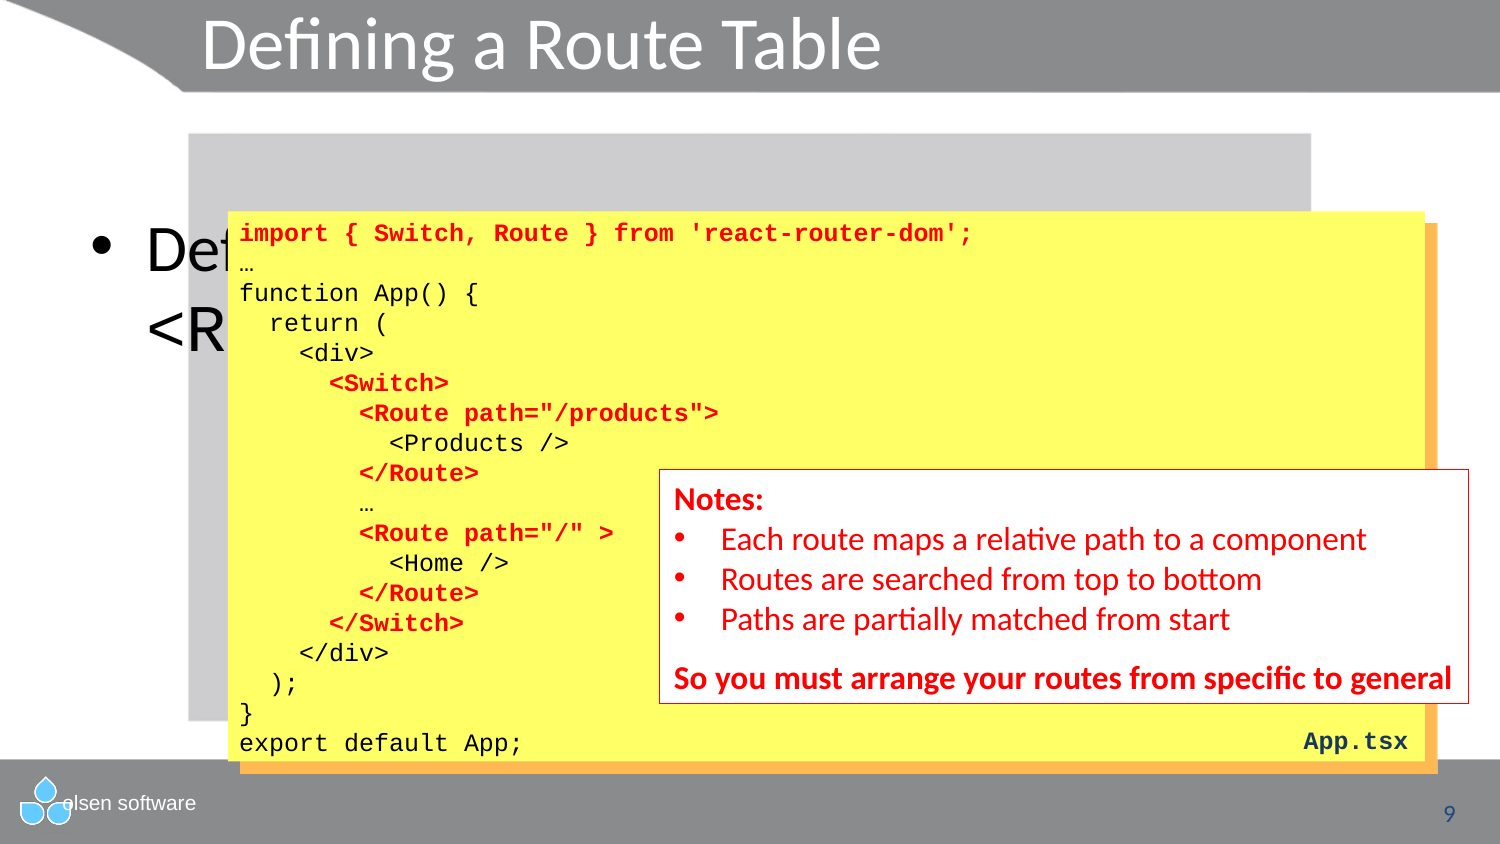

# Defining a Route Table
Define a route table via <Switch> and <Route>
import { Switch, Route } from 'react-router-dom';
…
function App() {
  return (
    <div>
      <Switch>
        <Route path="/products">
          <Products />
        </Route>
        …
        <Route path="/" >
          <Home />
        </Route>
      </Switch>
    </div>
  );
}
export default App;
Notes:
Each route maps a relative path to a component
Routes are searched from top to bottom
Paths are partially matched from start

So you must arrange your routes from specific to general
App.tsx
9